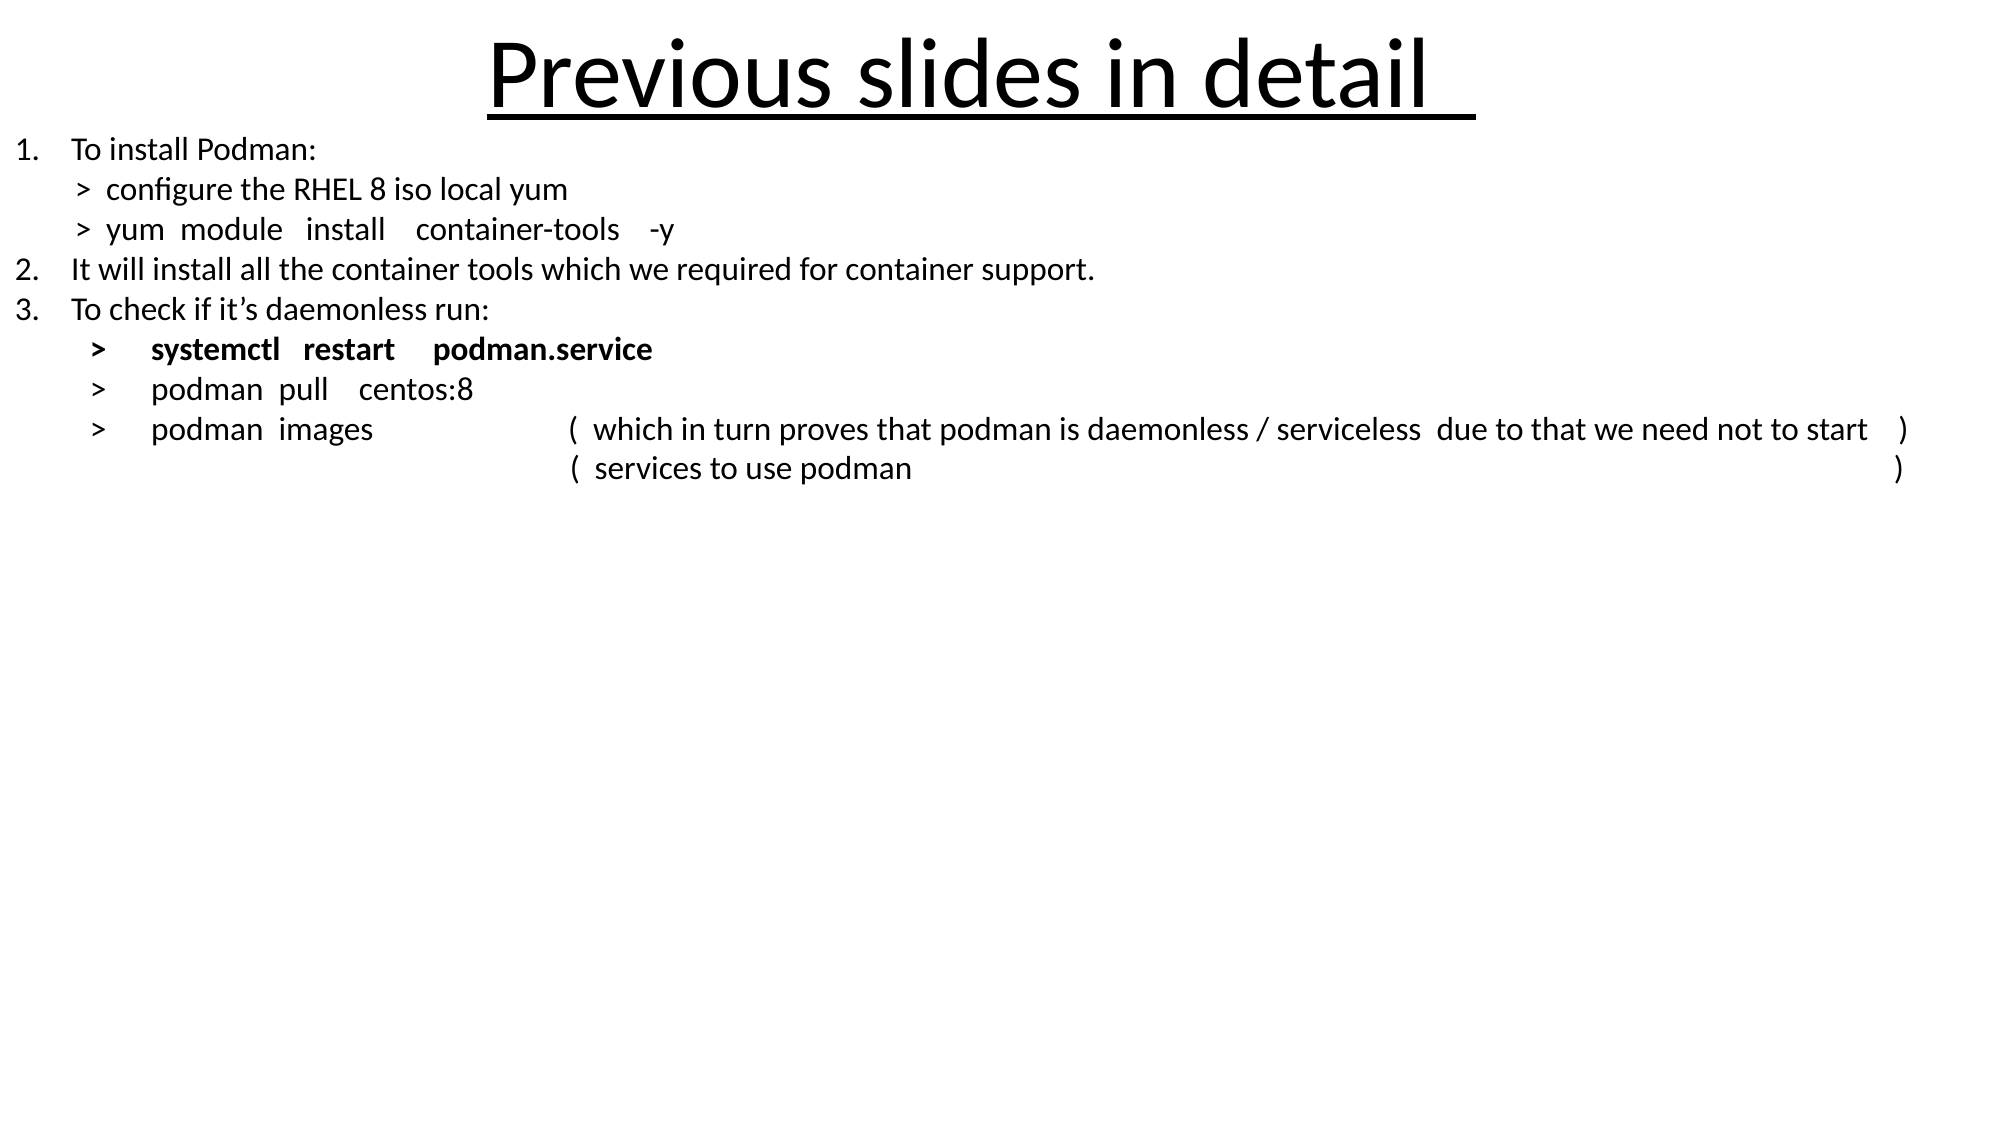

Previous slides in detail
To install Podman:
        >  configure the RHEL 8 iso local yum
        >  yum  module   install    container-tools    -y
It will install all the container tools which we required for container support.
To check if it’s daemonless run:
          >      systemctl   restart     podman.service
          >      podman  pull    centos:8
          >      podman  images                          (  which in turn proves that podman is daemonless / serviceless  due to that we need not to start    )
                                                                          (  services to use podman                                                                                                                                   )